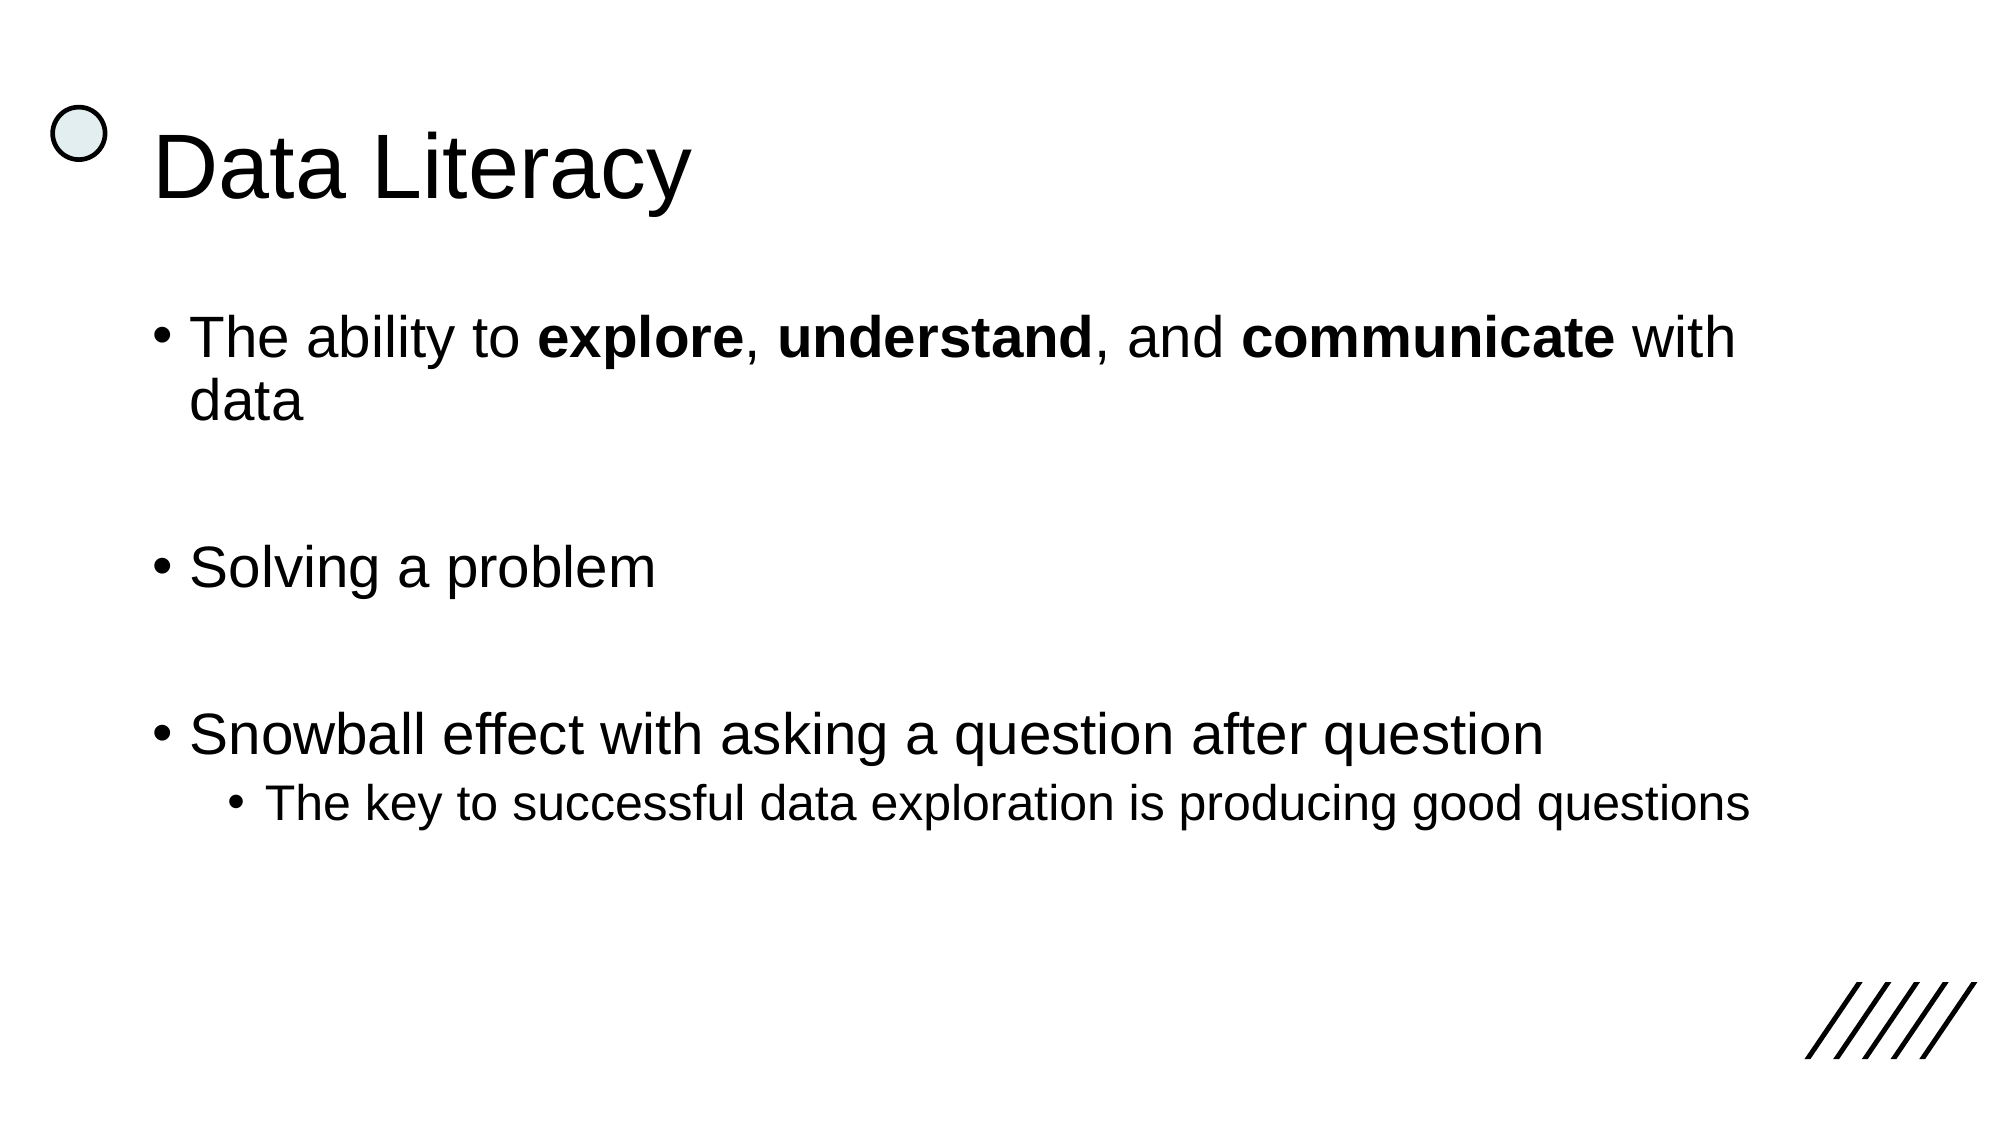

# Data Literacy
The ability to explore, understand, and communicate with data

Solving a problem

Snowball effect with asking a question after question
The key to successful data exploration is producing good questions